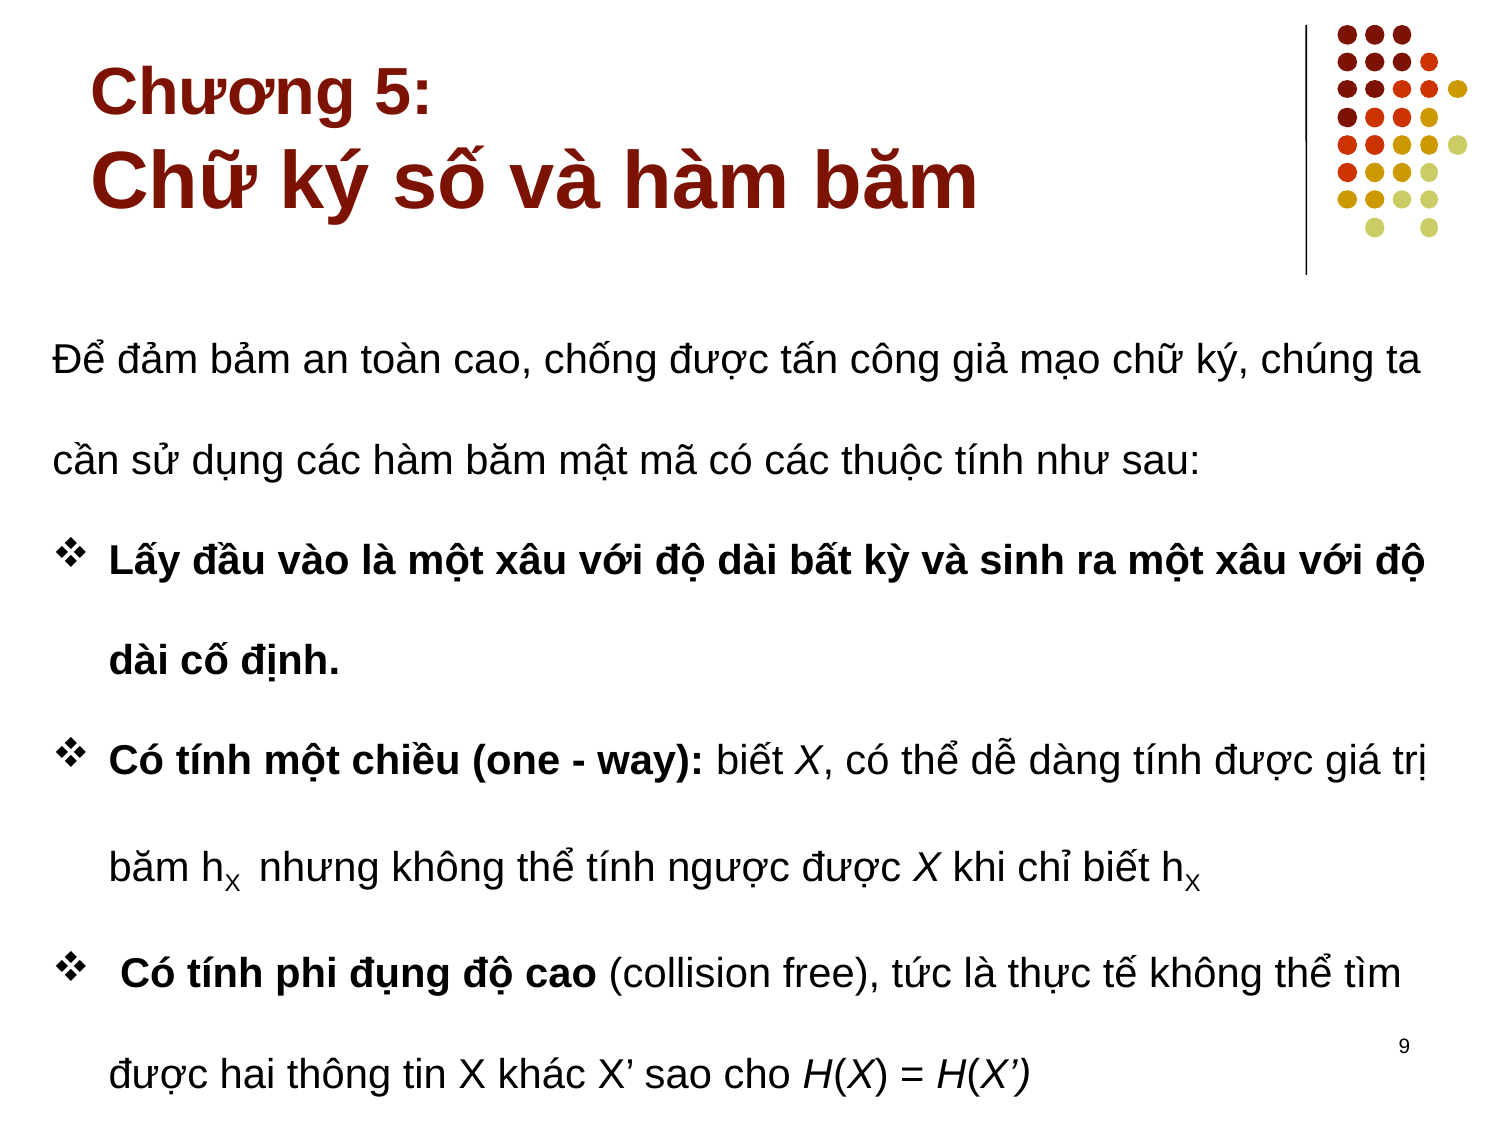

# Chương 5: Chữ ký số và hàm băm
Để đảm bảm an toàn cao, chống được tấn công giả mạo chữ ký, chúng ta cần sử dụng các hàm băm mật mã có các thuộc tính như sau:
Lấy đầu vào là một xâu với độ dài bất kỳ và sinh ra một xâu với độ dài cố định.
Có tính một chiều (one - way): biết X, có thể dễ dàng tính được giá trị băm hX  nhưng không thể tính ngược được X khi chỉ biết hX
 Có tính phi đụng độ cao (collision free), tức là thực tế không thể tìm được hai thông tin X khác X’ sao cho H(X) = H(X’)
9